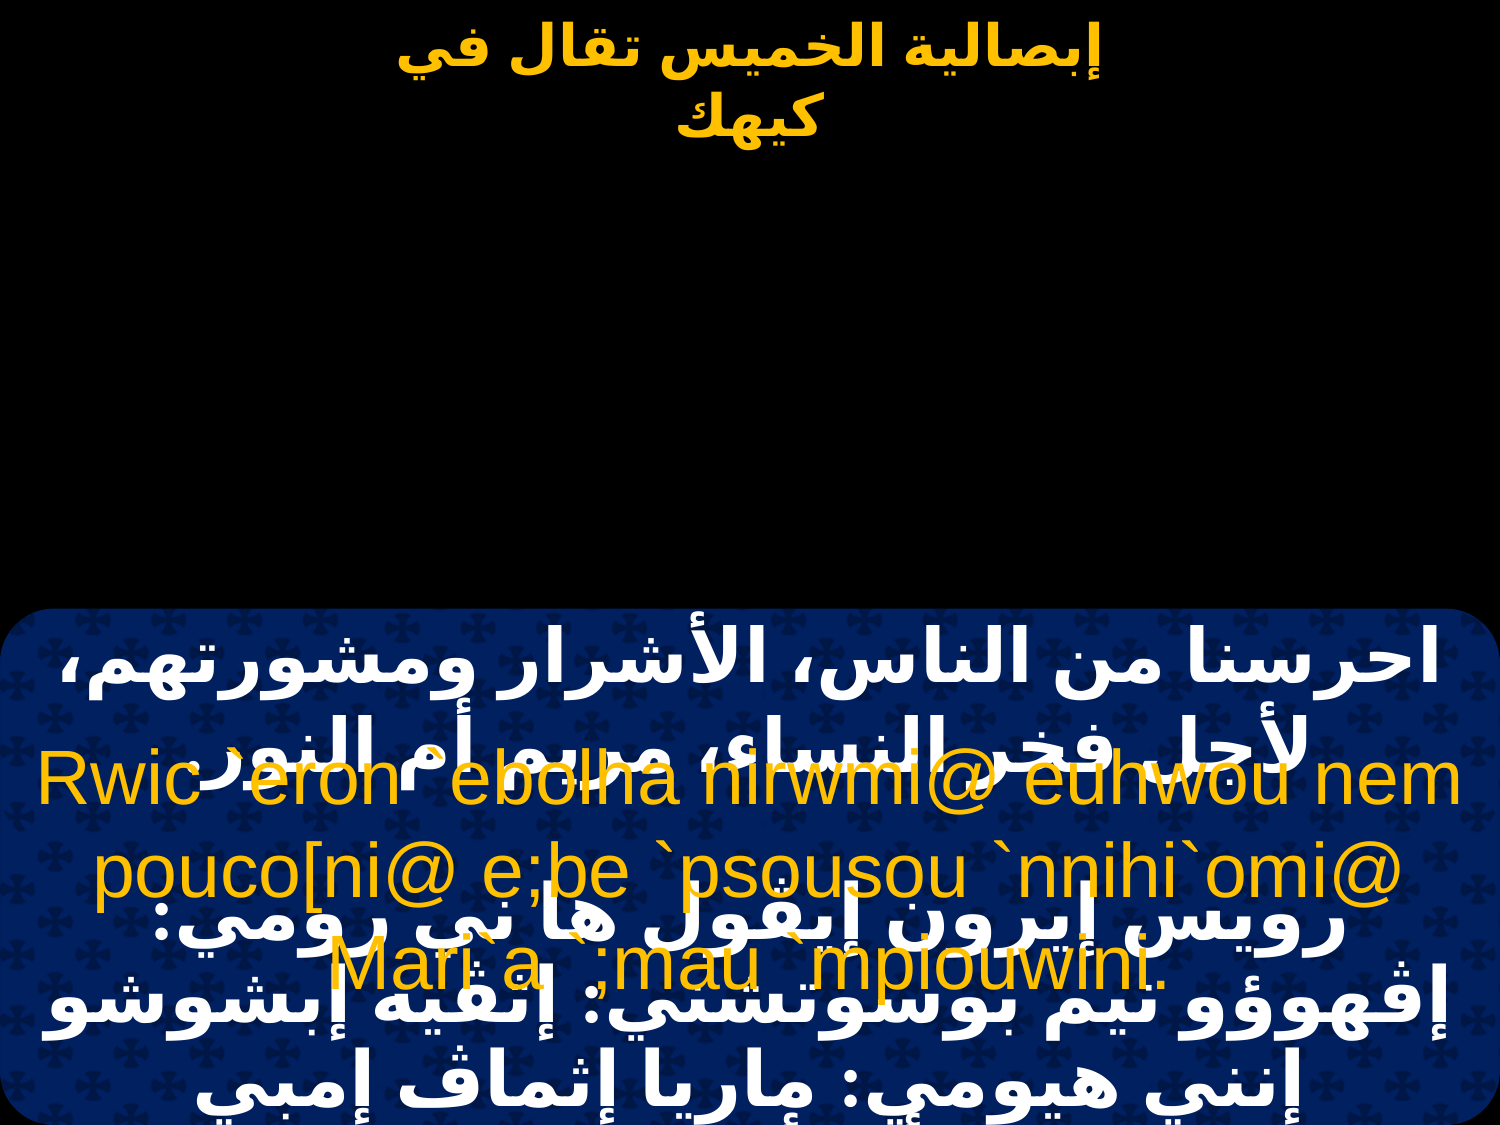

#
احرسنا من الناس، الأشرار ومشورتهم، لأجل فخر النساء، مريم أم النور.
Rwic `eron `ebolha nirwmi@ euhwou nem pouco[ni@ e;be `psousou `nnihi`omi@ Mari`a `;mau `mpiouwini.
رويس إيرون إيڤول ها ني رومي: إڤهوؤو نيم بوسوتشني: إثڤيه إبشوشو إنني هيومي: ماريا إثماڤ إمبي أووأويني.